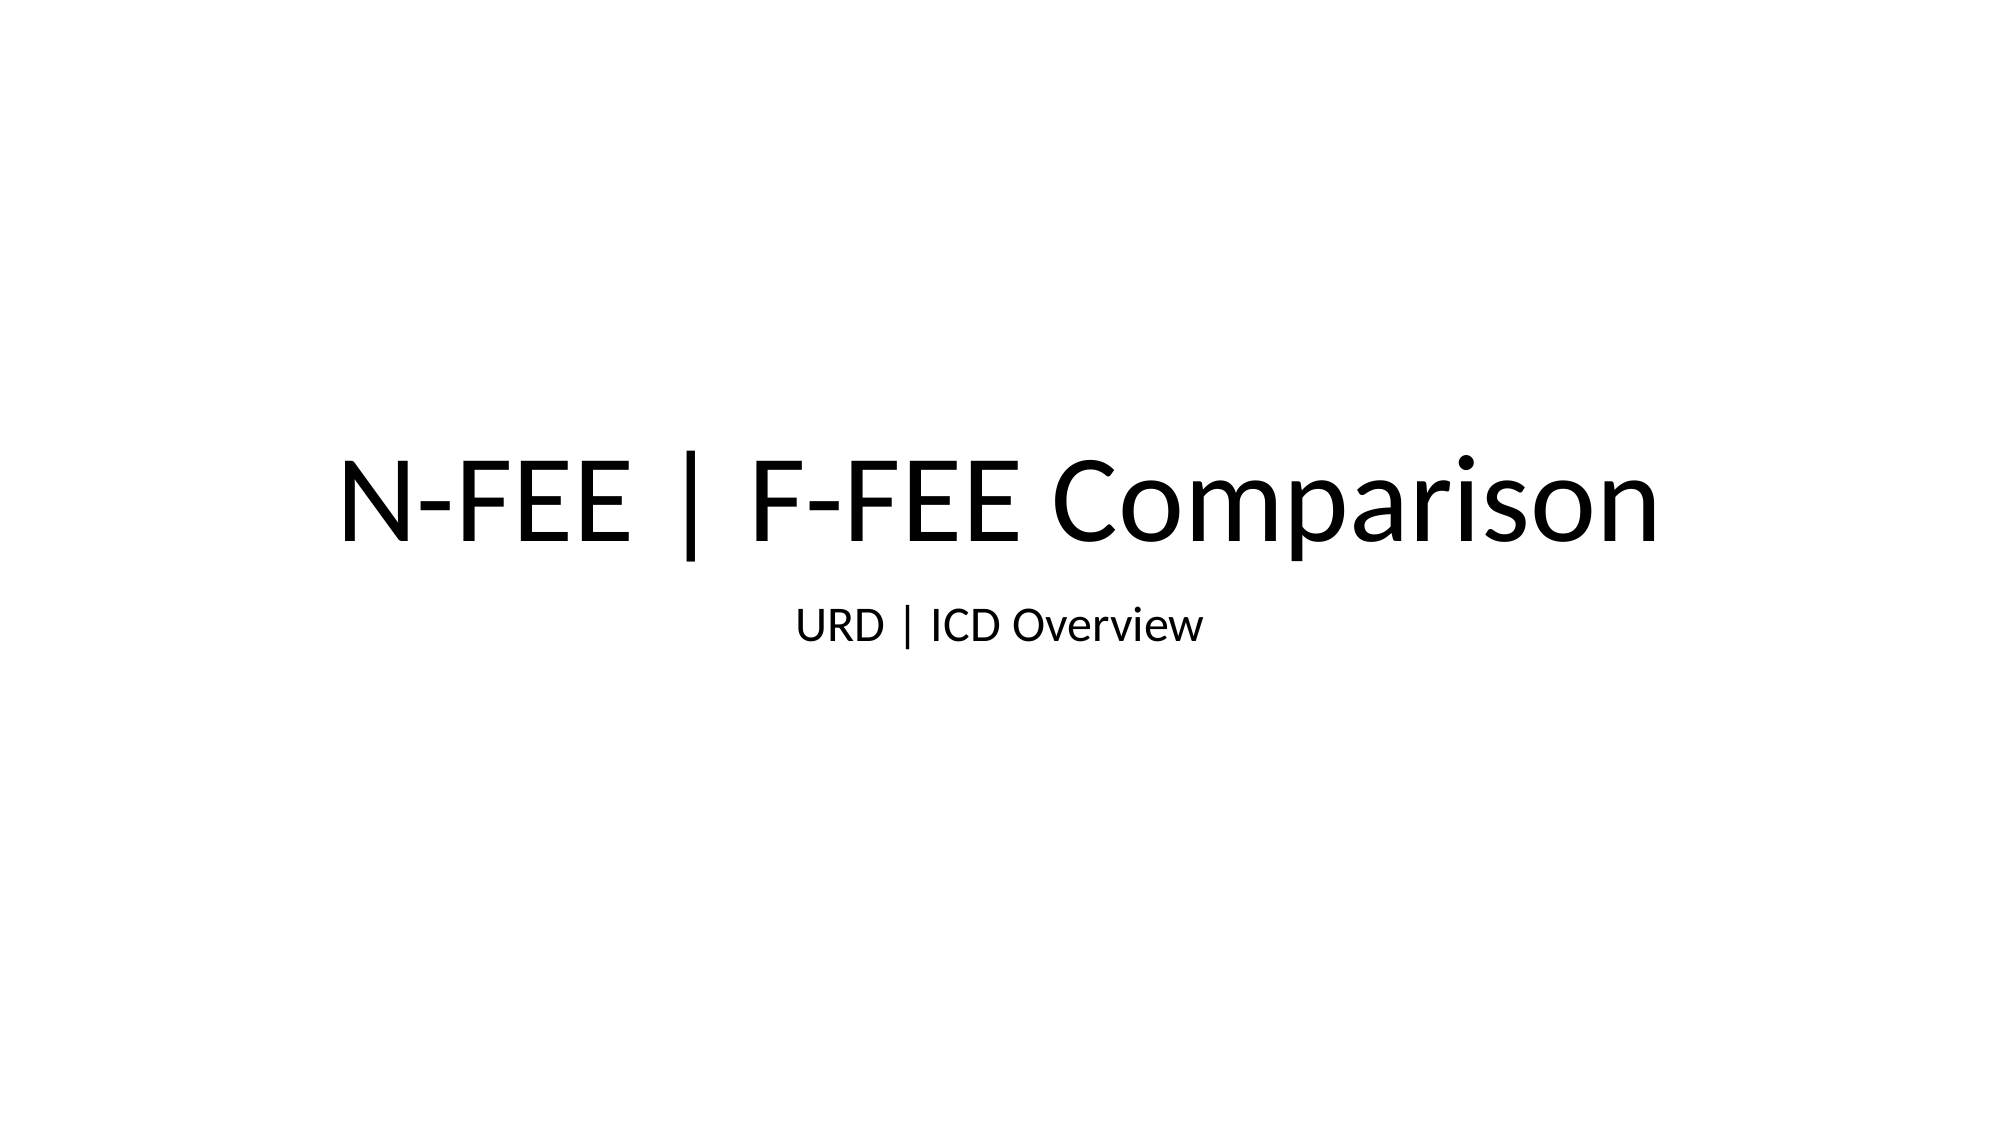

# N-FEE | F-FEE Comparison
URD | ICD Overview